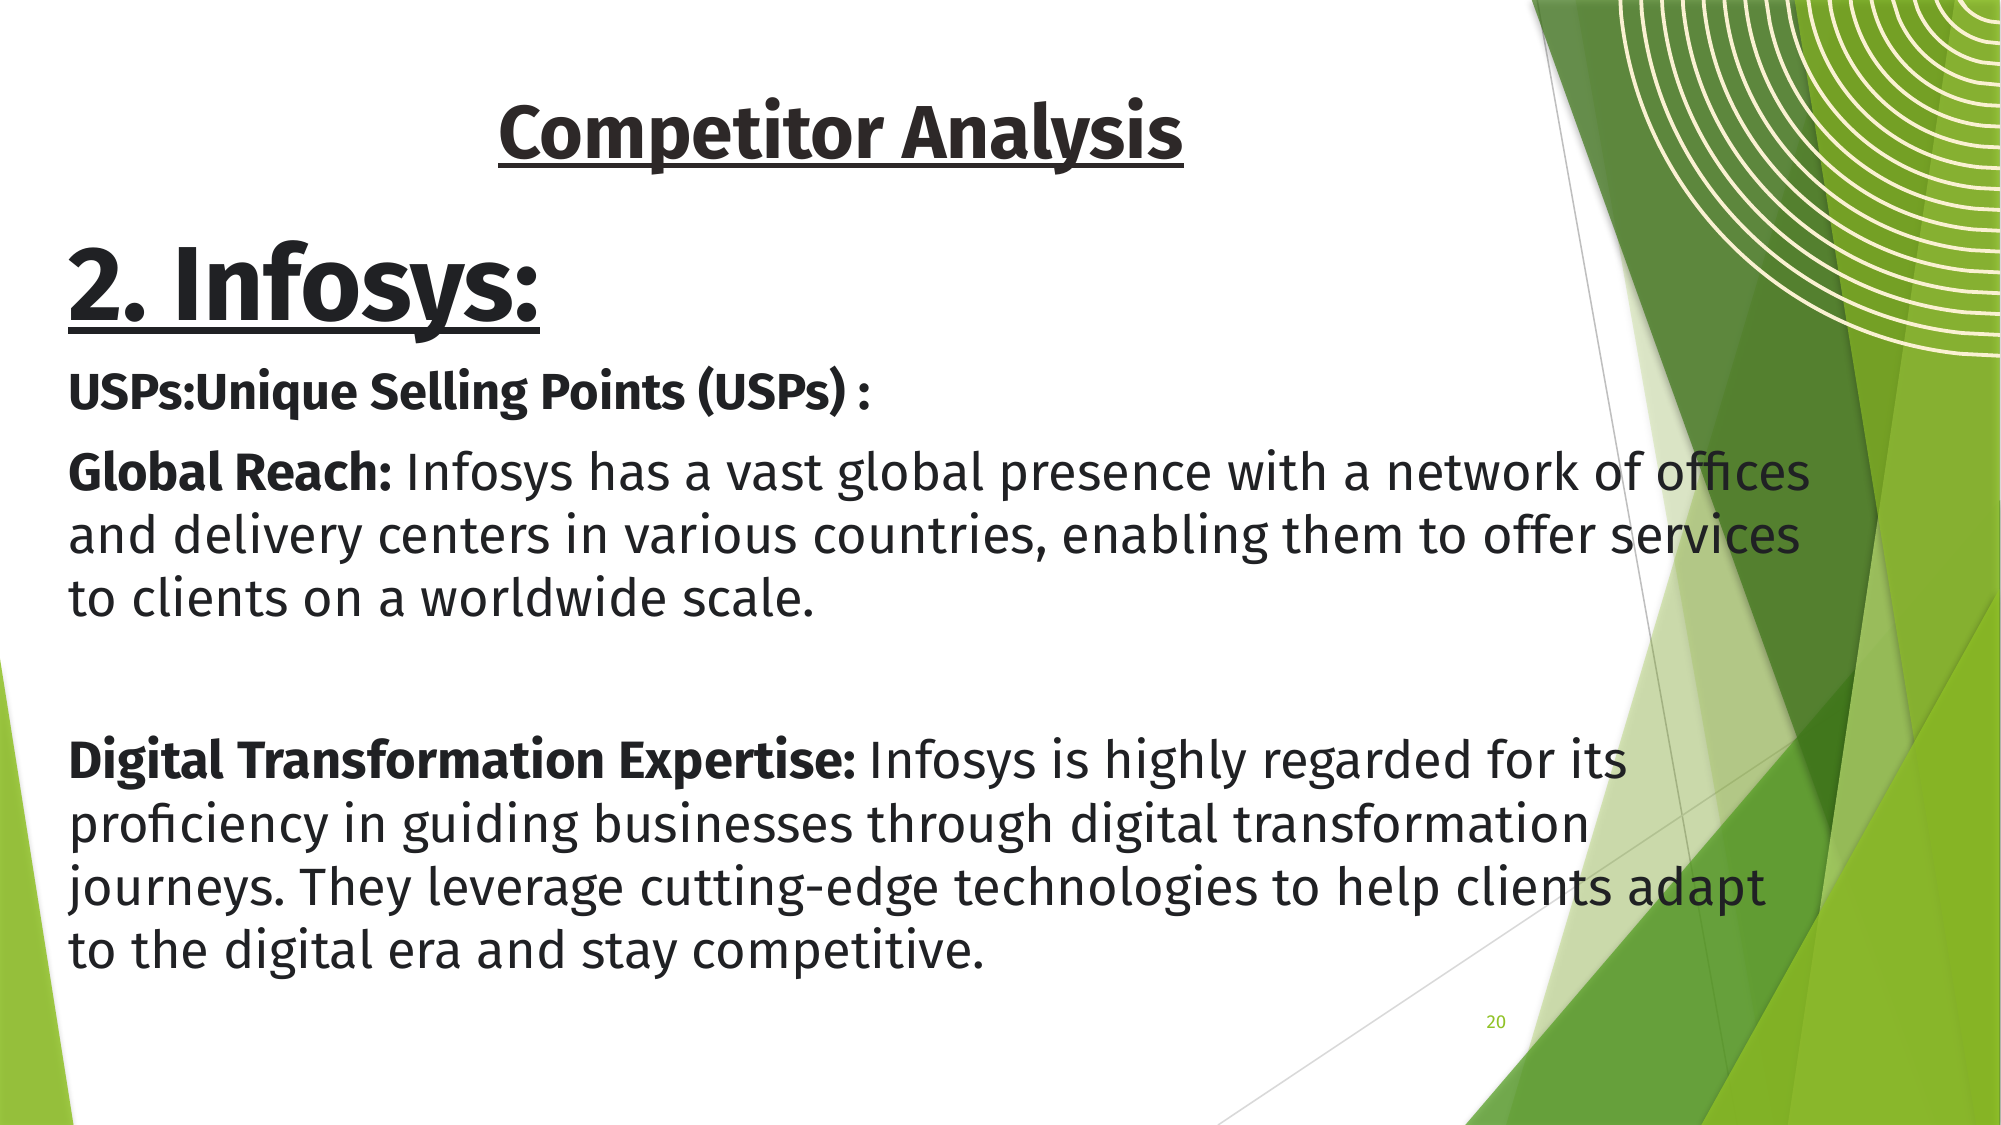

# Competitor Analysis
2. Infosys:
USPs:Unique Selling Points (USPs) :
Global Reach: Infosys has a vast global presence with a network of offices and delivery centers in various countries, enabling them to offer services to clients on a worldwide scale.

Digital Transformation Expertise: Infosys is highly regarded for its proficiency in guiding businesses through digital transformation journeys. They leverage cutting-edge technologies to help clients adapt to the digital era and stay competitive.

20